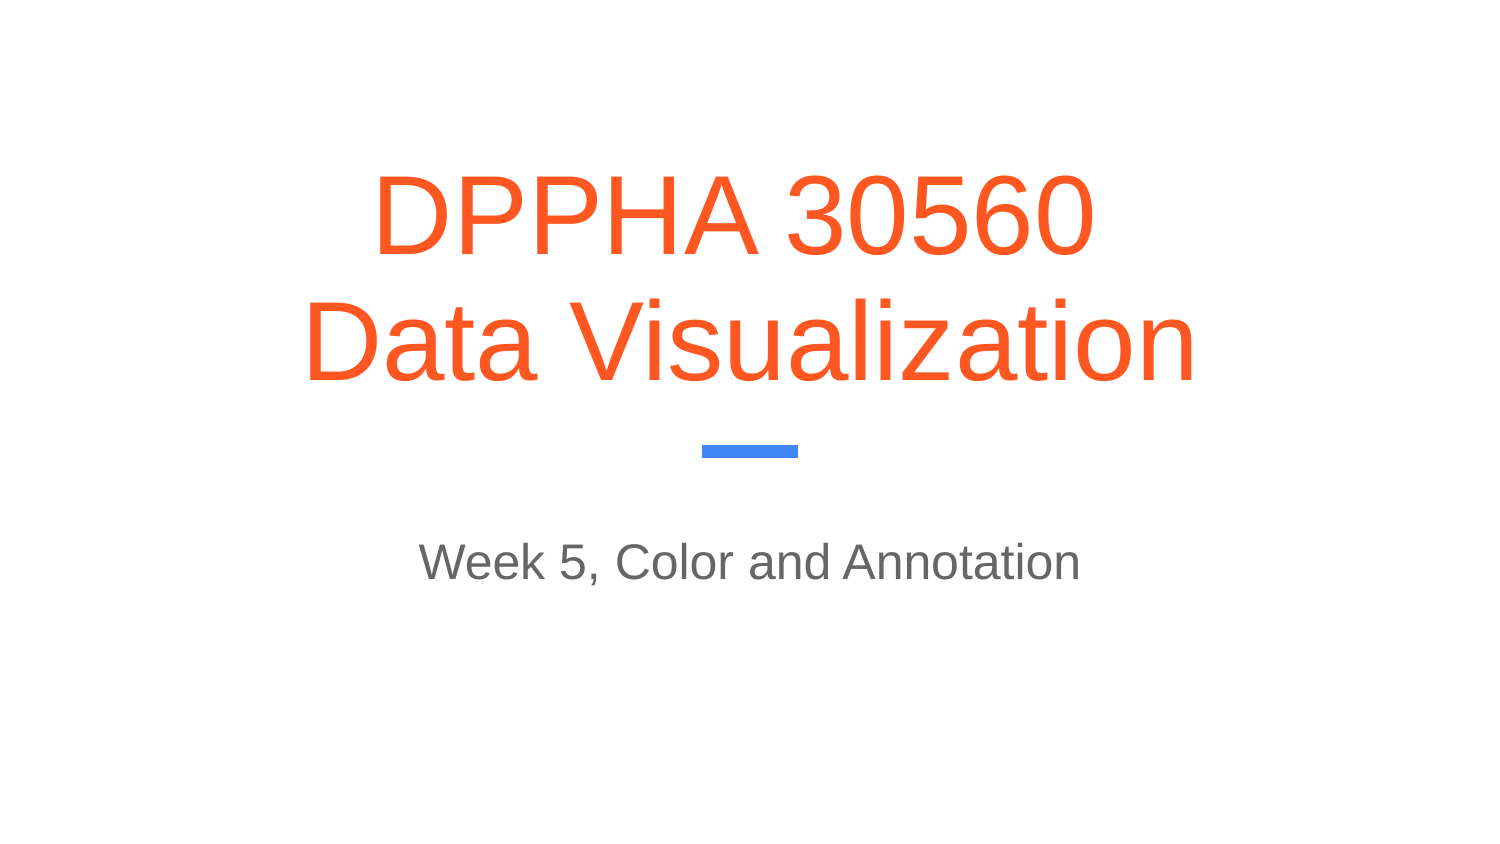

# DPPHA 30560
Data Visualization
Week 5, Color and Annotation